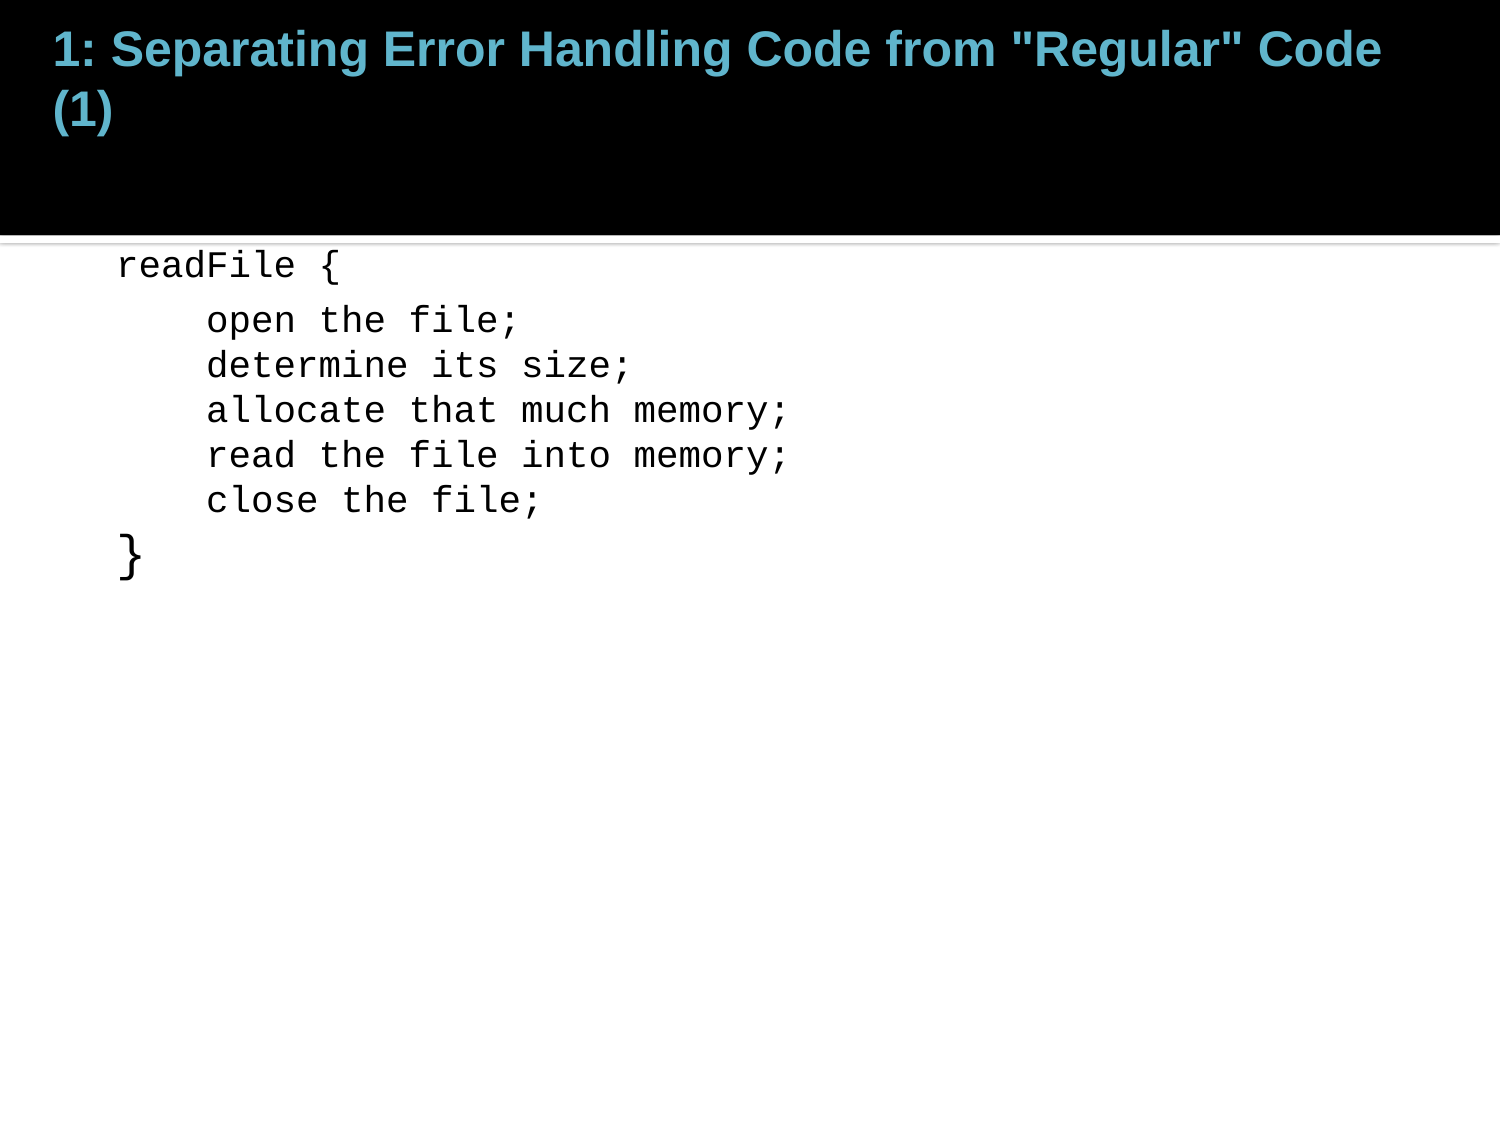

# 1: Separating Error Handling Code from "Regular" Code (1)
readFile {
    open the file;
    determine its size;
    allocate that much memory;
    read the file into memory;
    close the file;
}